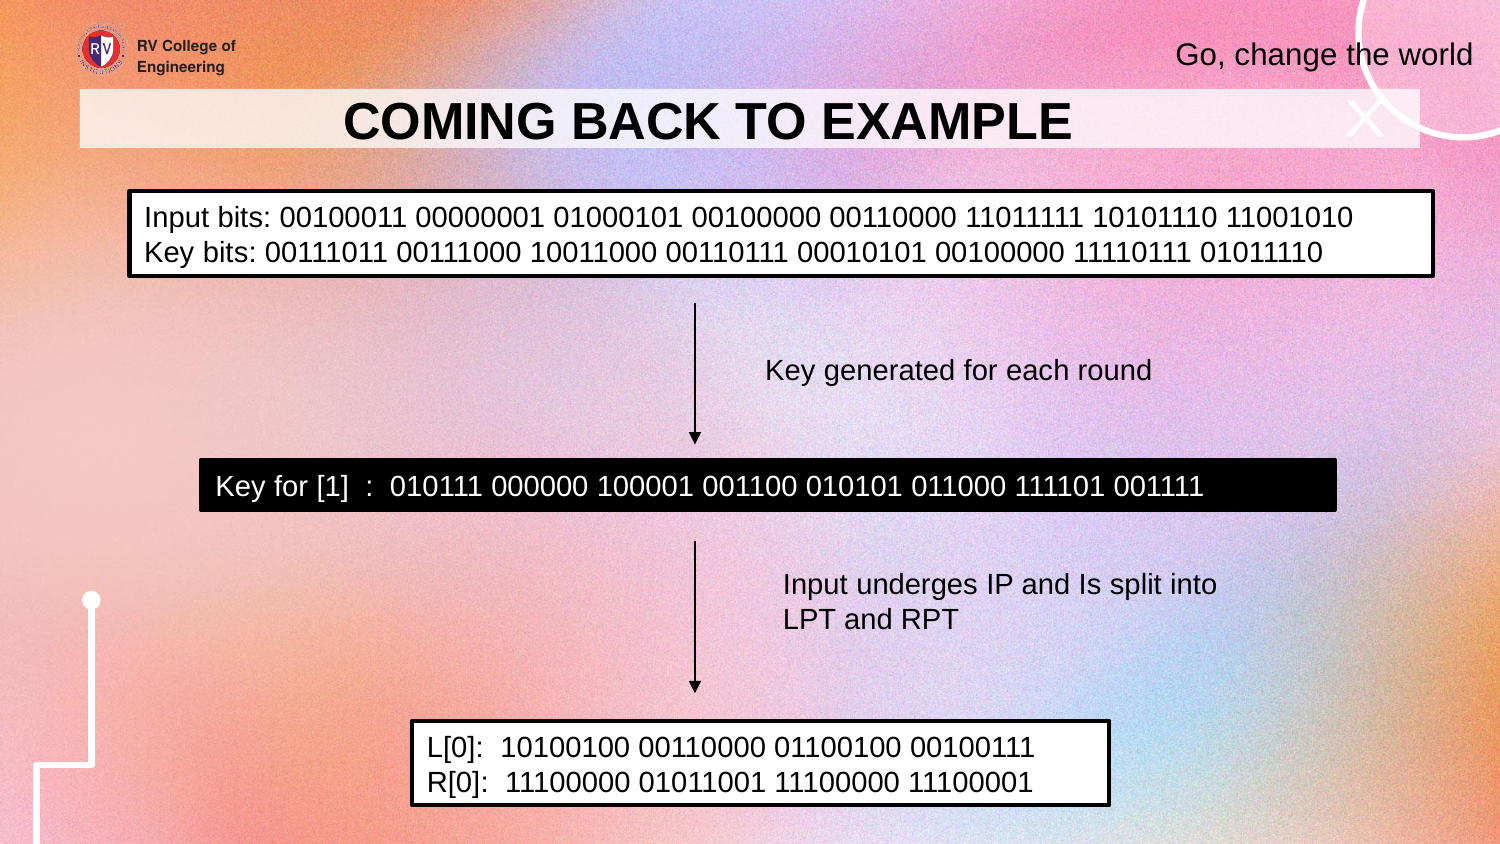

Go, change the world

RV College of
Engineering
# COMING BACK TO EXAMPLE

X
Input bits: 00100011 00000001 01000101 00100000 00110000 11011111 10101110 11001010
Key bits: 00111011 00111000 10011000 00110111 00010101 00100000 11110111 01011110
Key generated for each round
Key for [1]	:  010111 000000 100001 001100 010101 011000 111101 001111
Input underges IP and Is split into
LPT and RPT
L[0]:  10100100 00110000 01100100 00100111
R[0]:  11100000 01011001 11100000 11100001